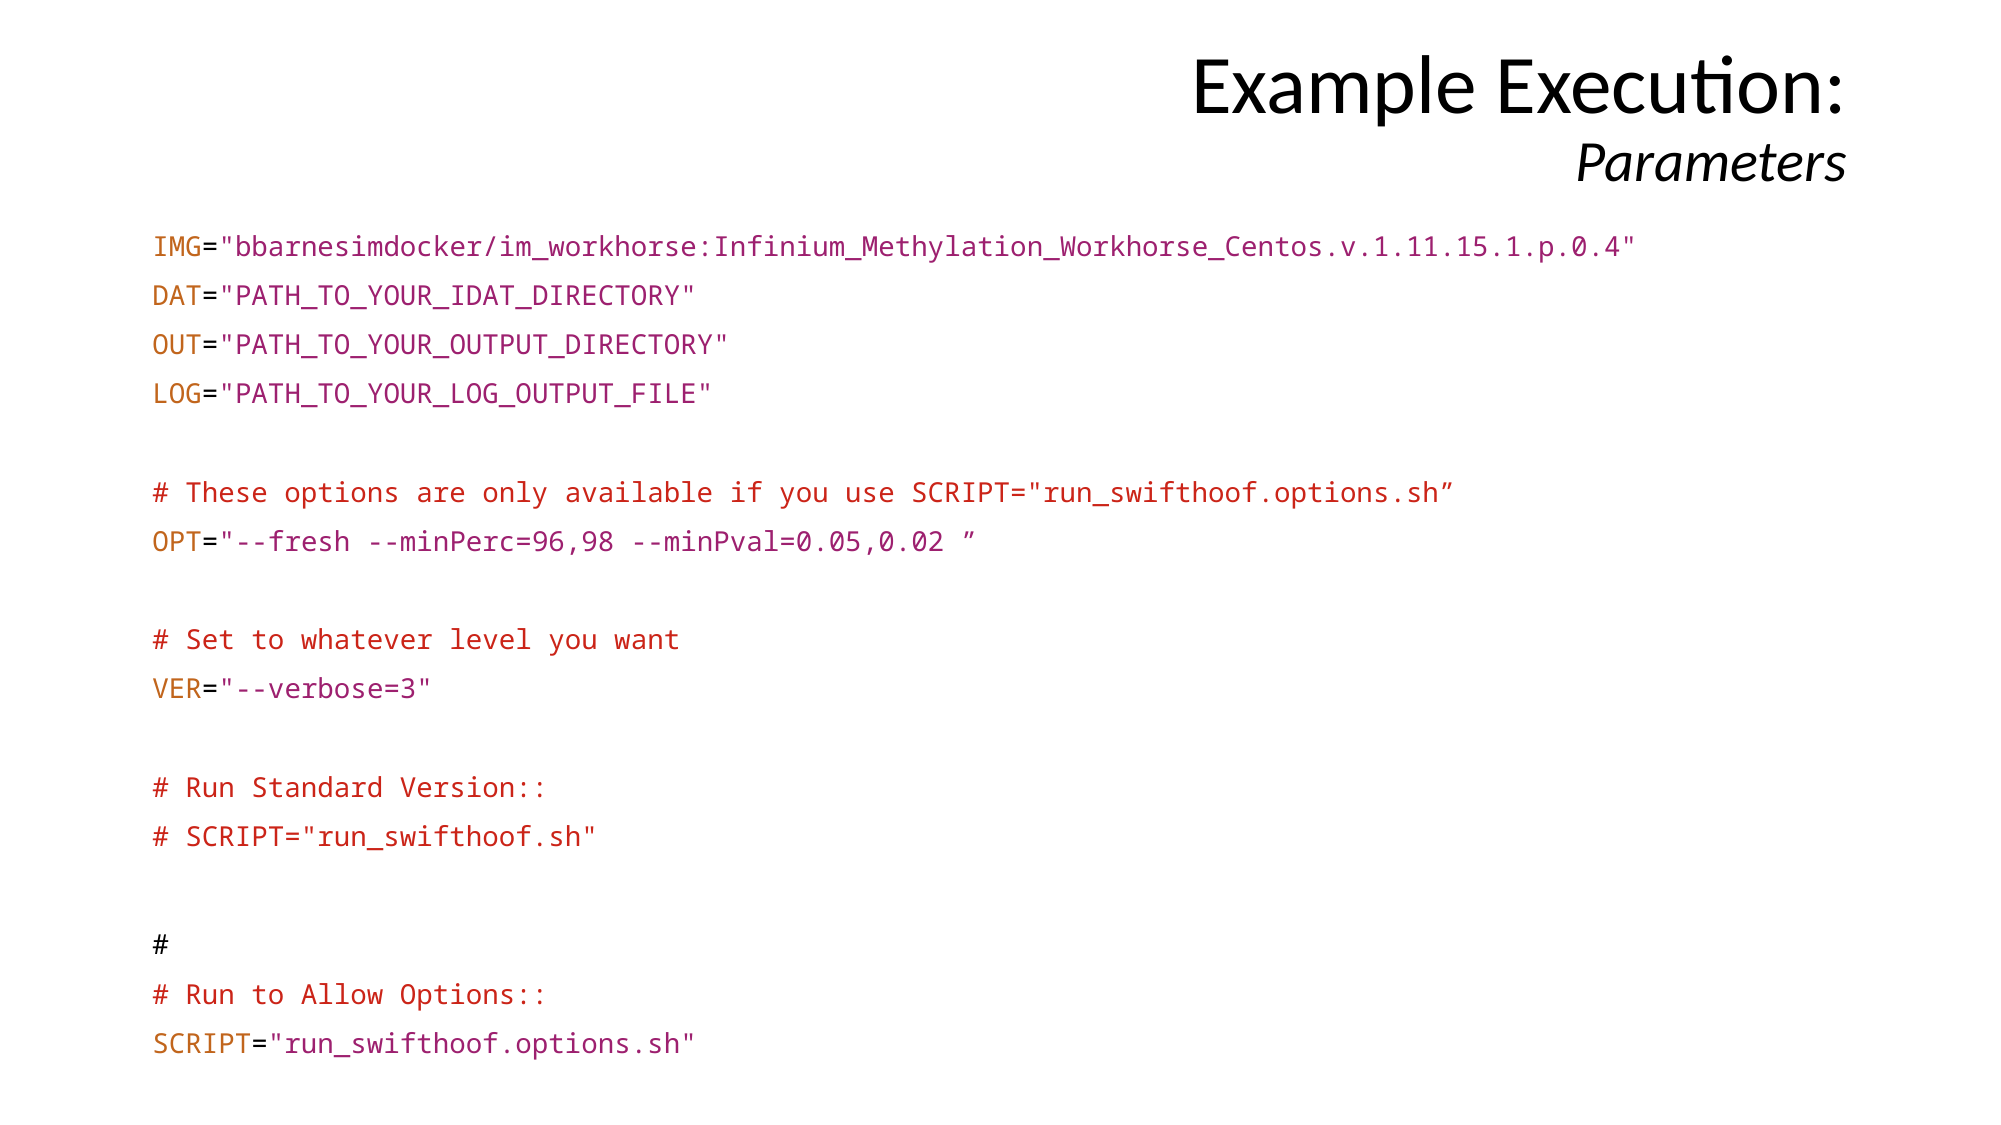

Example Execution:
Parameters
IMG="bbarnesimdocker/im_workhorse:Infinium_Methylation_Workhorse_Centos.v.1.11.15.1.p.0.4"
DAT="PATH_TO_YOUR_IDAT_DIRECTORY"
OUT="PATH_TO_YOUR_OUTPUT_DIRECTORY"
LOG="PATH_TO_YOUR_LOG_OUTPUT_FILE"

# These options are only available if you use SCRIPT="run_swifthoof.options.sh”
OPT="--fresh --minPerc=96,98 --minPval=0.05,0.02 ”

# Set to whatever level you want
VER="--verbose=3"

# Run Standard Version::
# SCRIPT="run_swifthoof.sh"
#
# Run to Allow Options::
SCRIPT="run_swifthoof.options.sh"